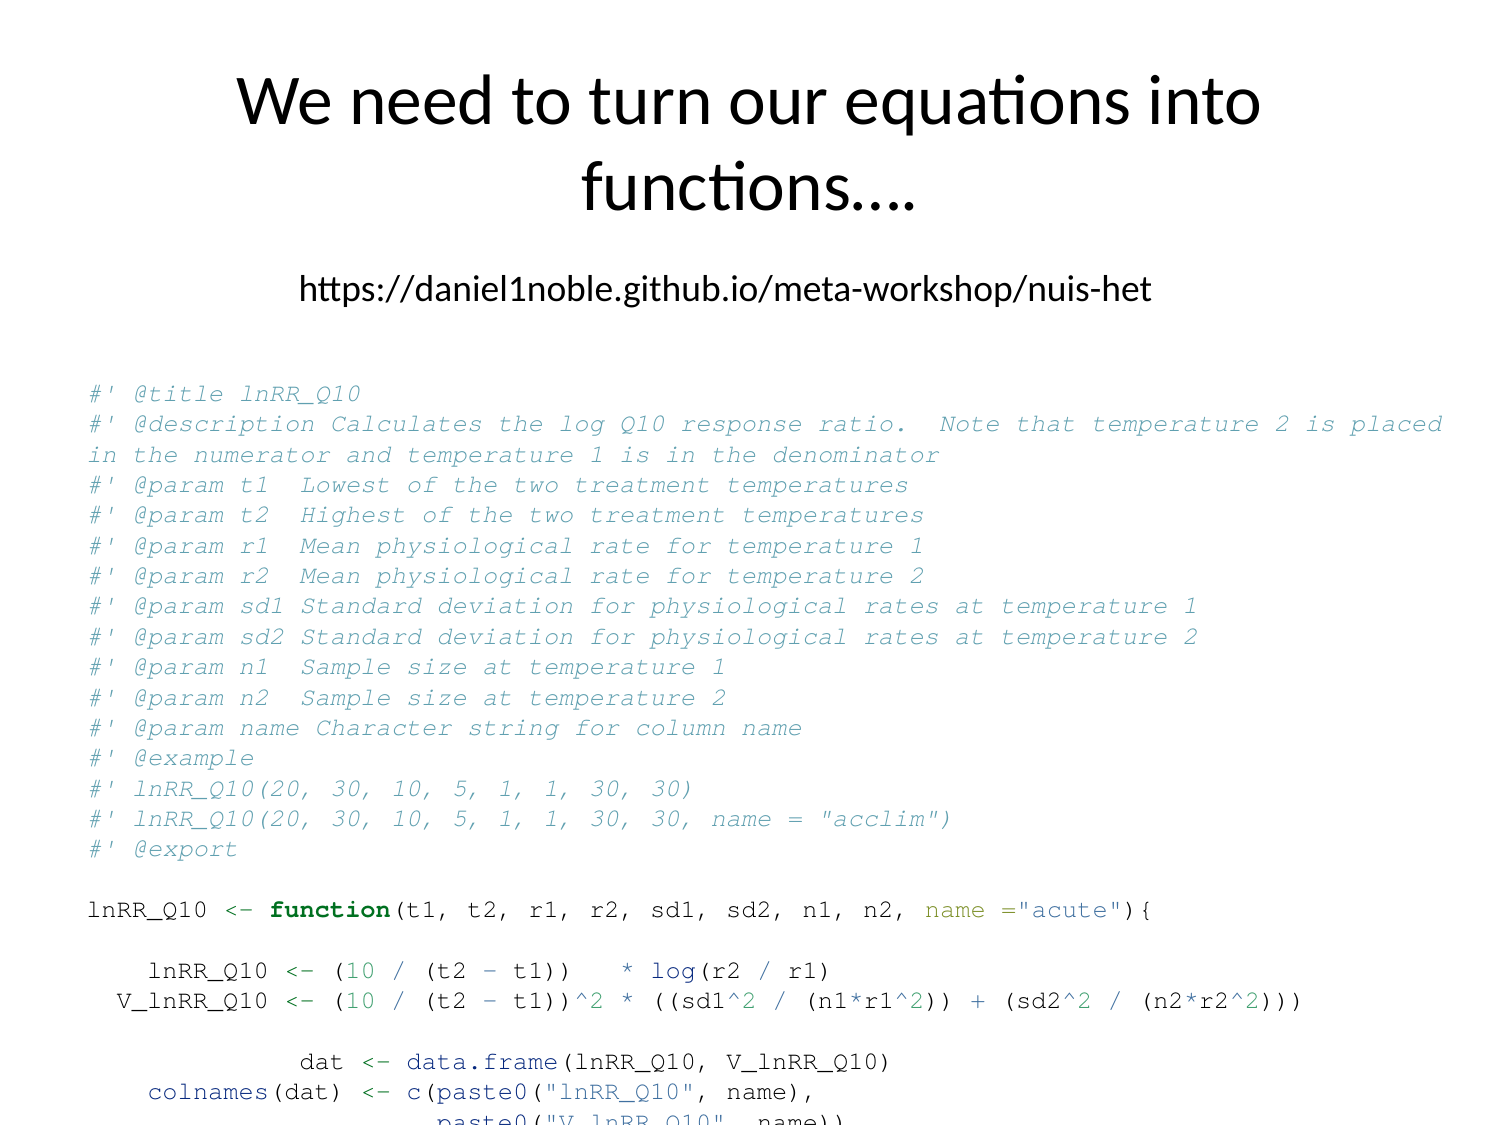

# We need to turn our equations into functions….
https://daniel1noble.github.io/meta-workshop/nuis-het
#' @title lnRR_Q10
#' @description Calculates the log Q10 response ratio.  Note that temperature 2 is placed in the numerator and temperature 1 is in the denominator
#' @param t1  Lowest of the two treatment temperatures
#' @param t2  Highest of the two treatment temperatures
#' @param r1  Mean physiological rate for temperature 1
#' @param r2  Mean physiological rate for temperature 2
#' @param sd1 Standard deviation for physiological rates at temperature 1
#' @param sd2 Standard deviation for physiological rates at temperature 2
#' @param n1  Sample size at temperature 1
#' @param n2  Sample size at temperature 2
#' @param name Character string for column name
#' @example
#' lnRR_Q10(20, 30, 10, 5, 1, 1, 30, 30)
#' lnRR_Q10(20, 30, 10, 5, 1, 1, 30, 30, name = "acclim")
#' @export
lnRR_Q10 <- function(t1, t2, r1, r2, sd1, sd2, n1, n2, name ="acute"){
    lnRR_Q10 <- (10 / (t2 - t1))   * log(r2 / r1)
  V_lnRR_Q10 <- (10 / (t2 - t1))^2 * ((sd1^2 / (n1*r1^2)) + (sd2^2 / (n2*r2^2)))
              dat <- data.frame(lnRR_Q10, V_lnRR_Q10)
    colnames(dat) <- c(paste0("lnRR_Q10", name),
                       paste0("V_lnRR_Q10", name))
  return(dat)
}